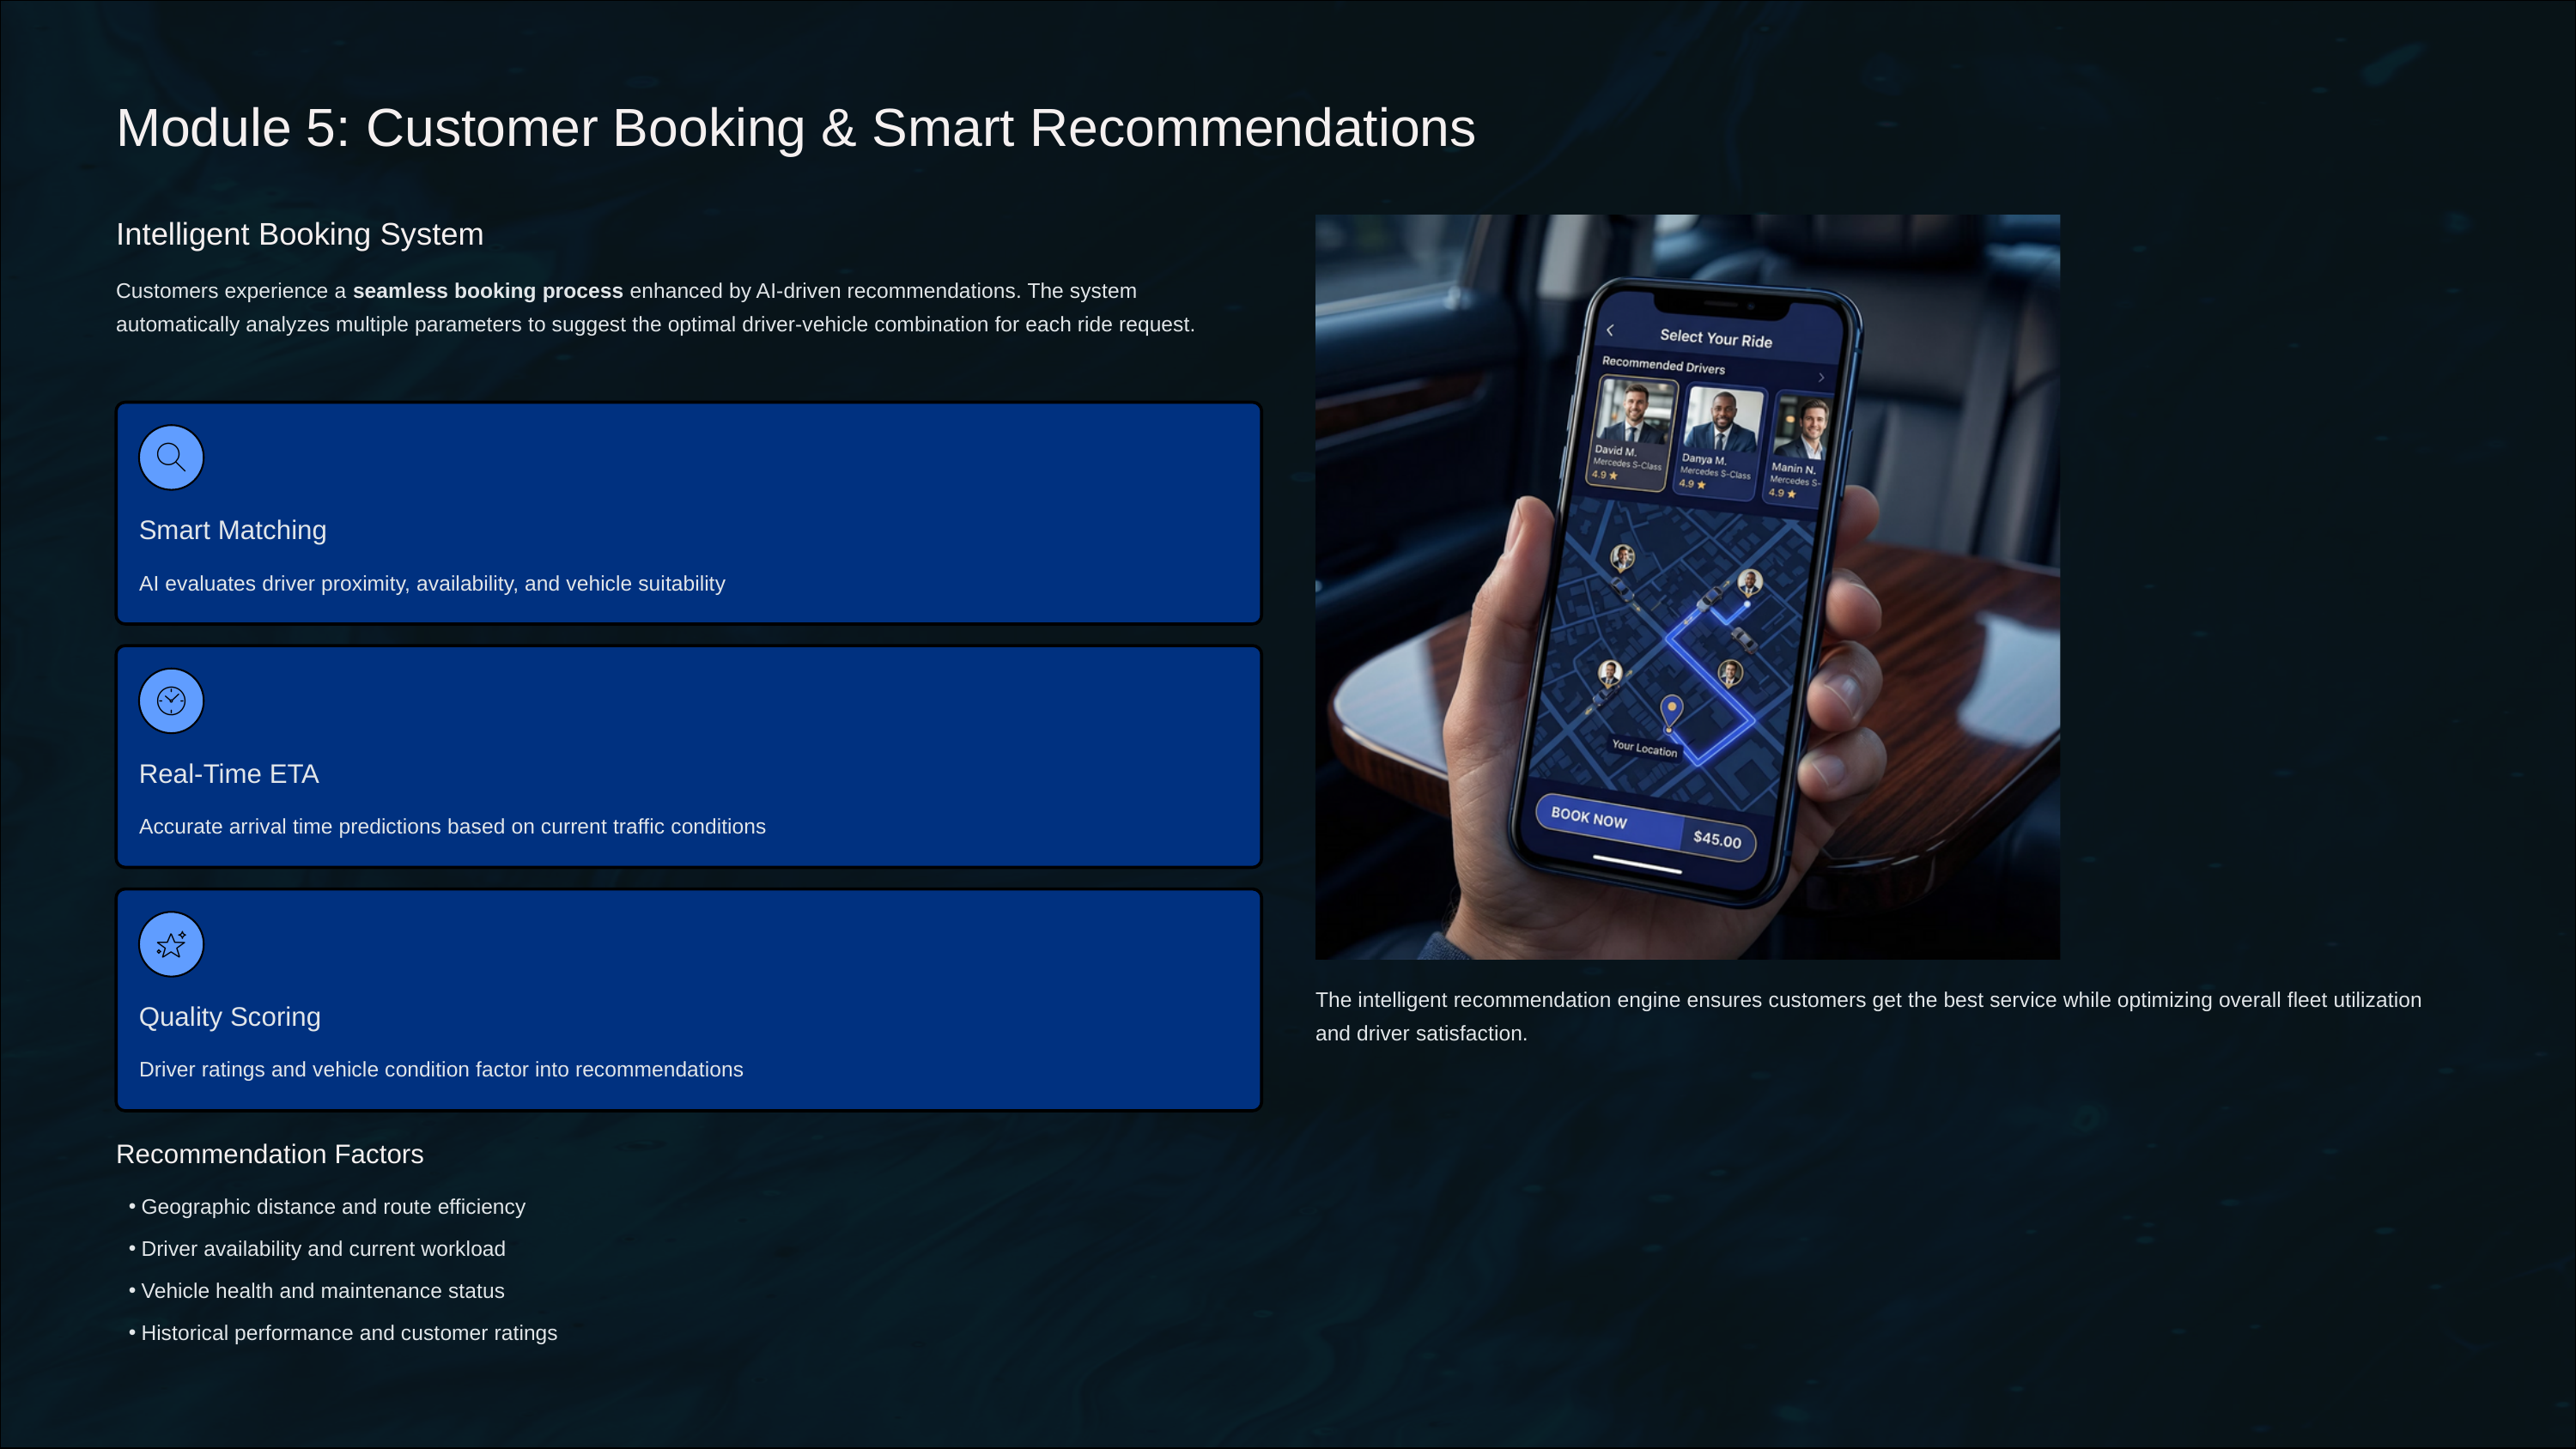

Module 5: Customer Booking & Smart Recommendations
Intelligent Booking System

Customers experience a seamless booking process enhanced by AI-driven recommendations. The system automatically analyzes multiple parameters to suggest the optimal driver-vehicle combination for each ride request.

Smart Matching
AI evaluates driver proximity, availability, and vehicle suitability

Real-Time ETA
Accurate arrival time predictions based on current traffic conditions

The intelligent recommendation engine ensures customers get the best service while optimizing overall fleet utilization and driver satisfaction.
Quality Scoring
Driver ratings and vehicle condition factor into recommendations
Recommendation Factors
Geographic distance and route efficiency
Driver availability and current workload
Vehicle health and maintenance status
Historical performance and customer ratings